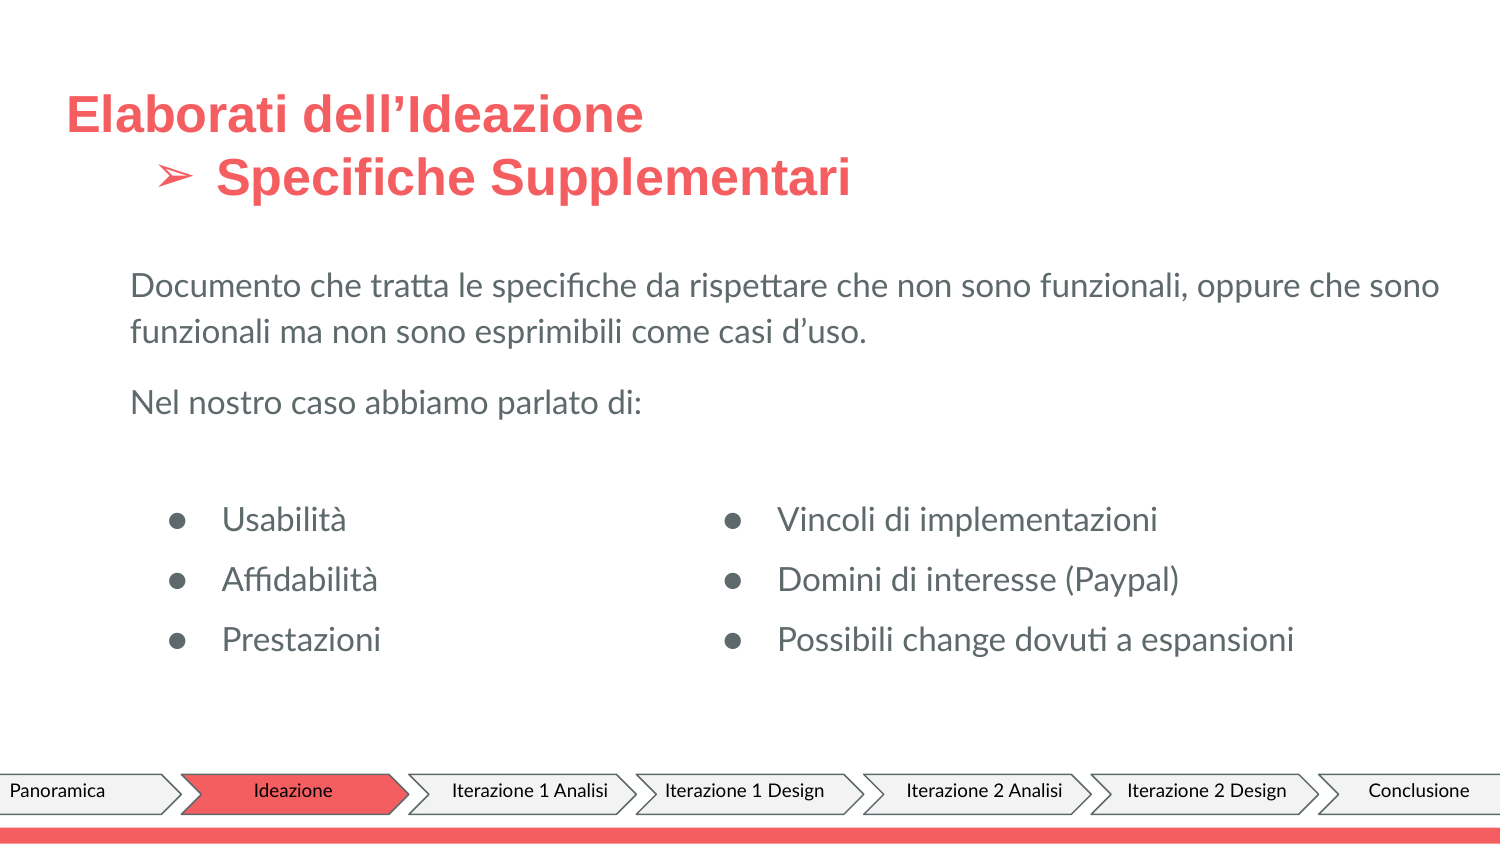

# Elaborati dell’Ideazione
Specifiche Supplementari
Documento che tratta le specifiche da rispettare che non sono funzionali, oppure che sono funzionali ma non sono esprimibili come casi d’uso.
Nel nostro caso abbiamo parlato di:
Usabilità
Affidabilità
Prestazioni
Vincoli di implementazioni
Domini di interesse (Paypal)
Possibili change dovuti a espansioni

Panoramica
Ideazione
Iterazione 1 Analisi
Iterazione 1 Design
Iterazione 2 Analisi
Iterazione 2 Design
Conclusione